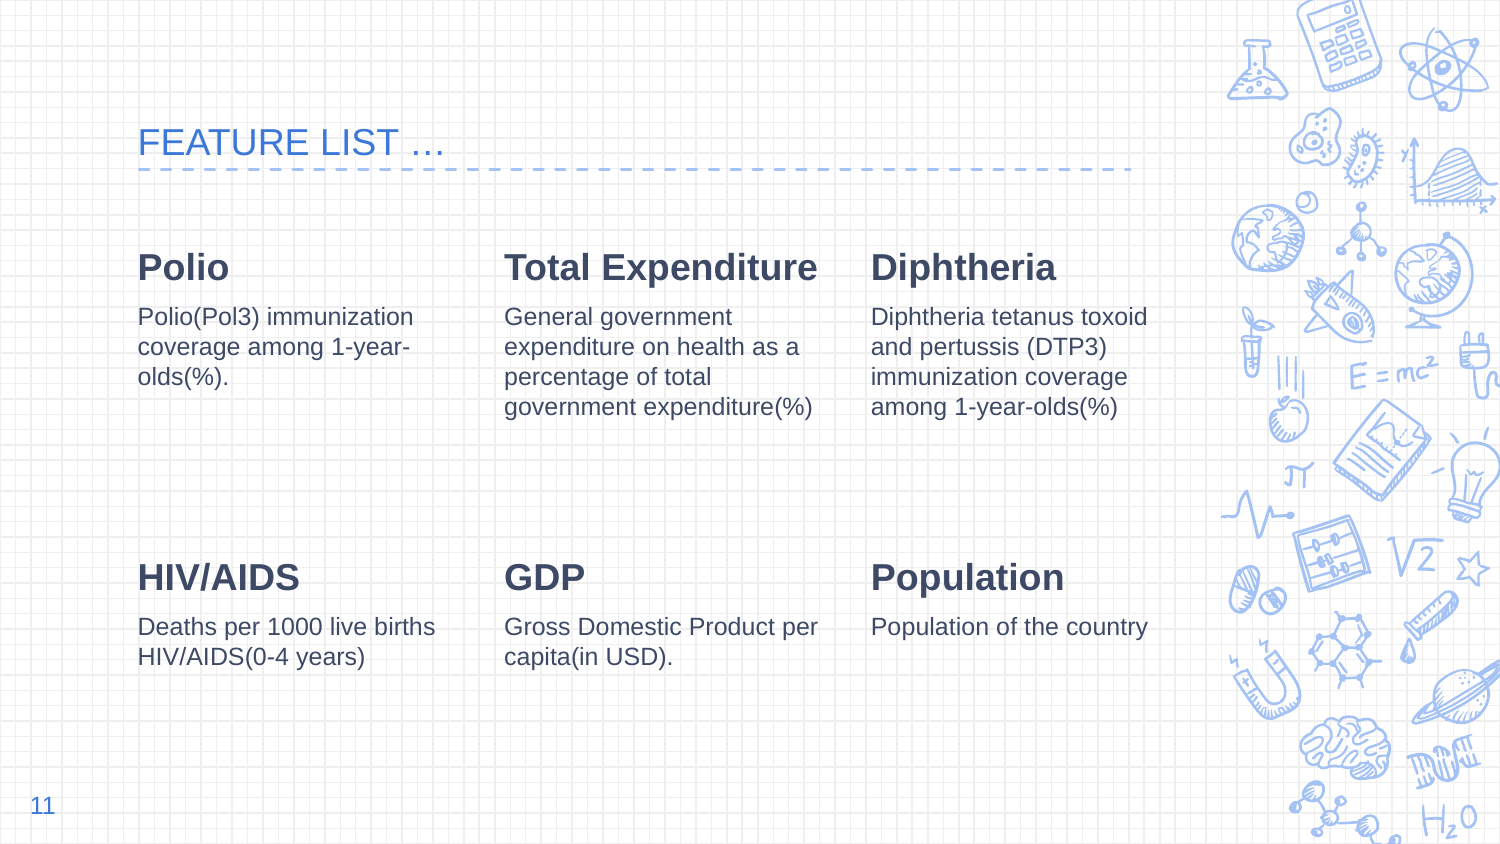

# FEATURE LIST …
Polio
Polio(Pol3) immunization coverage among 1-year-olds(%).
Total Expenditure
General government expenditure on health as a percentage of total government expenditure(%)
Diphtheria
Diphtheria tetanus toxoid and pertussis (DTP3) immunization coverage among 1-year-olds(%)
HIV/AIDS
Deaths per 1000 live births HIV/AIDS(0-4 years)
GDP
Gross Domestic Product per capita(in USD).
Population
Population of the country
11